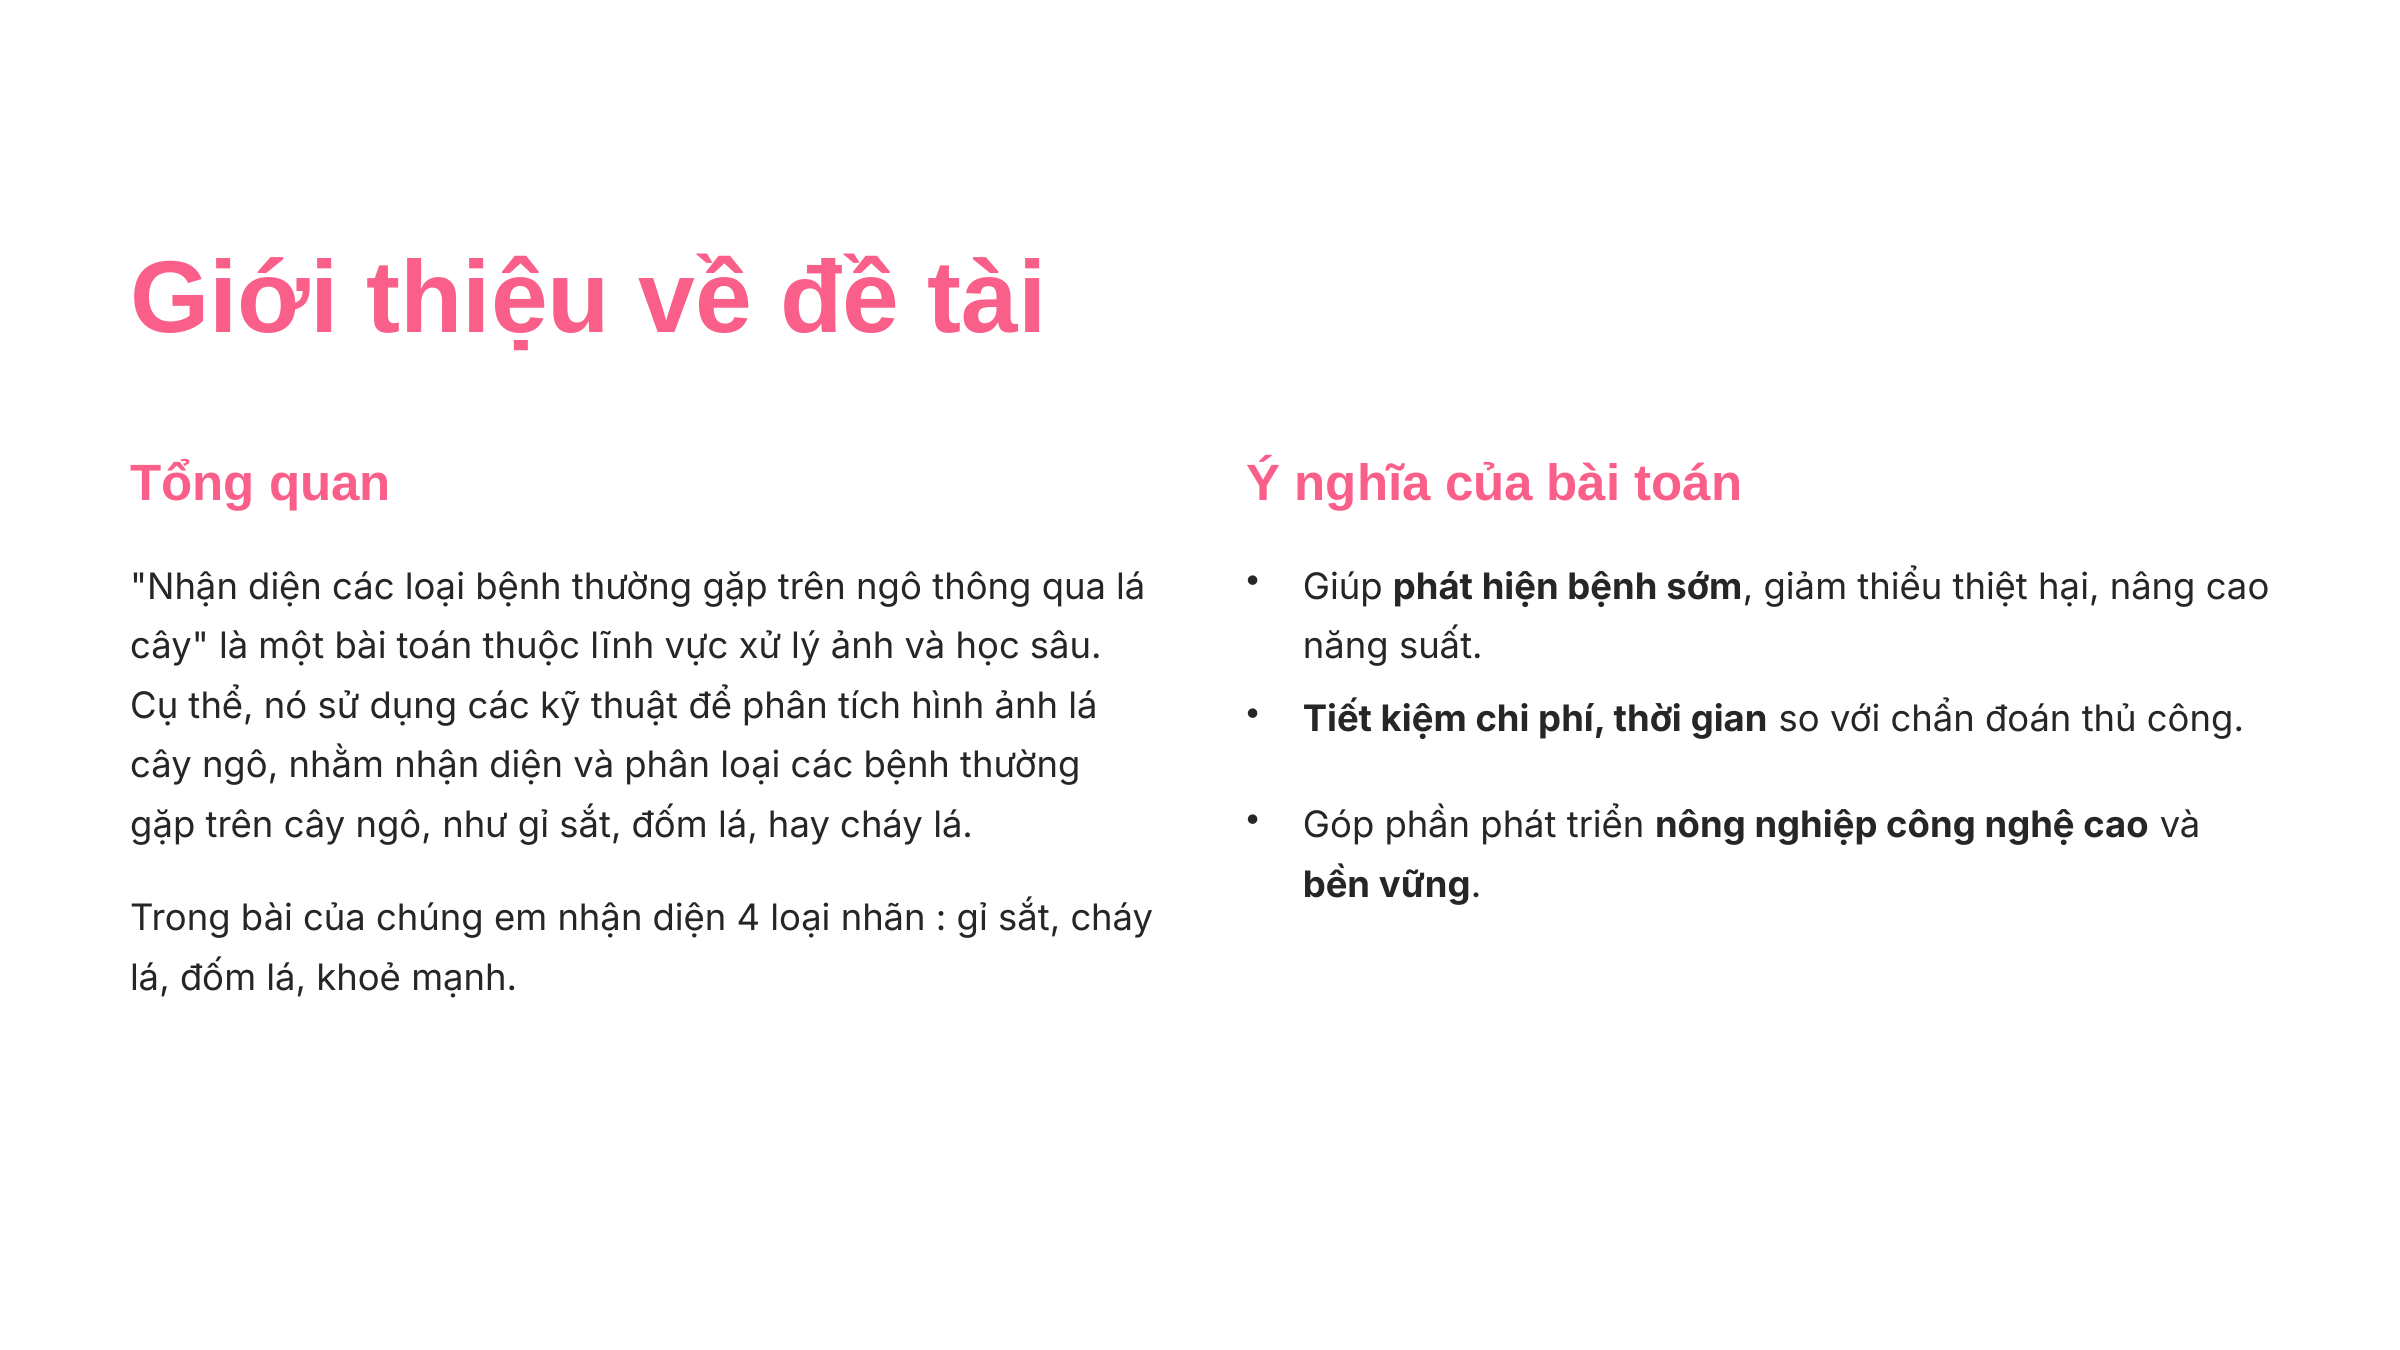

Giới thiệu về đề tài
Tổng quan
Ý nghĩa của bài toán
"Nhận diện các loại bệnh thường gặp trên ngô thông qua lá cây" là một bài toán thuộc lĩnh vực xử lý ảnh và học sâu. Cụ thể, nó sử dụng các kỹ thuật để phân tích hình ảnh lá cây ngô, nhằm nhận diện và phân loại các bệnh thường gặp trên cây ngô, như gỉ sắt, đốm lá, hay cháy lá.
Giúp phát hiện bệnh sớm, giảm thiểu thiệt hại, nâng cao năng suất.
Tiết kiệm chi phí, thời gian so với chẩn đoán thủ công.

Góp phần phát triển nông nghiệp công nghệ cao và bền vững.
Trong bài của chúng em nhận diện 4 loại nhãn : gỉ sắt, cháy lá, đốm lá, khoẻ mạnh.